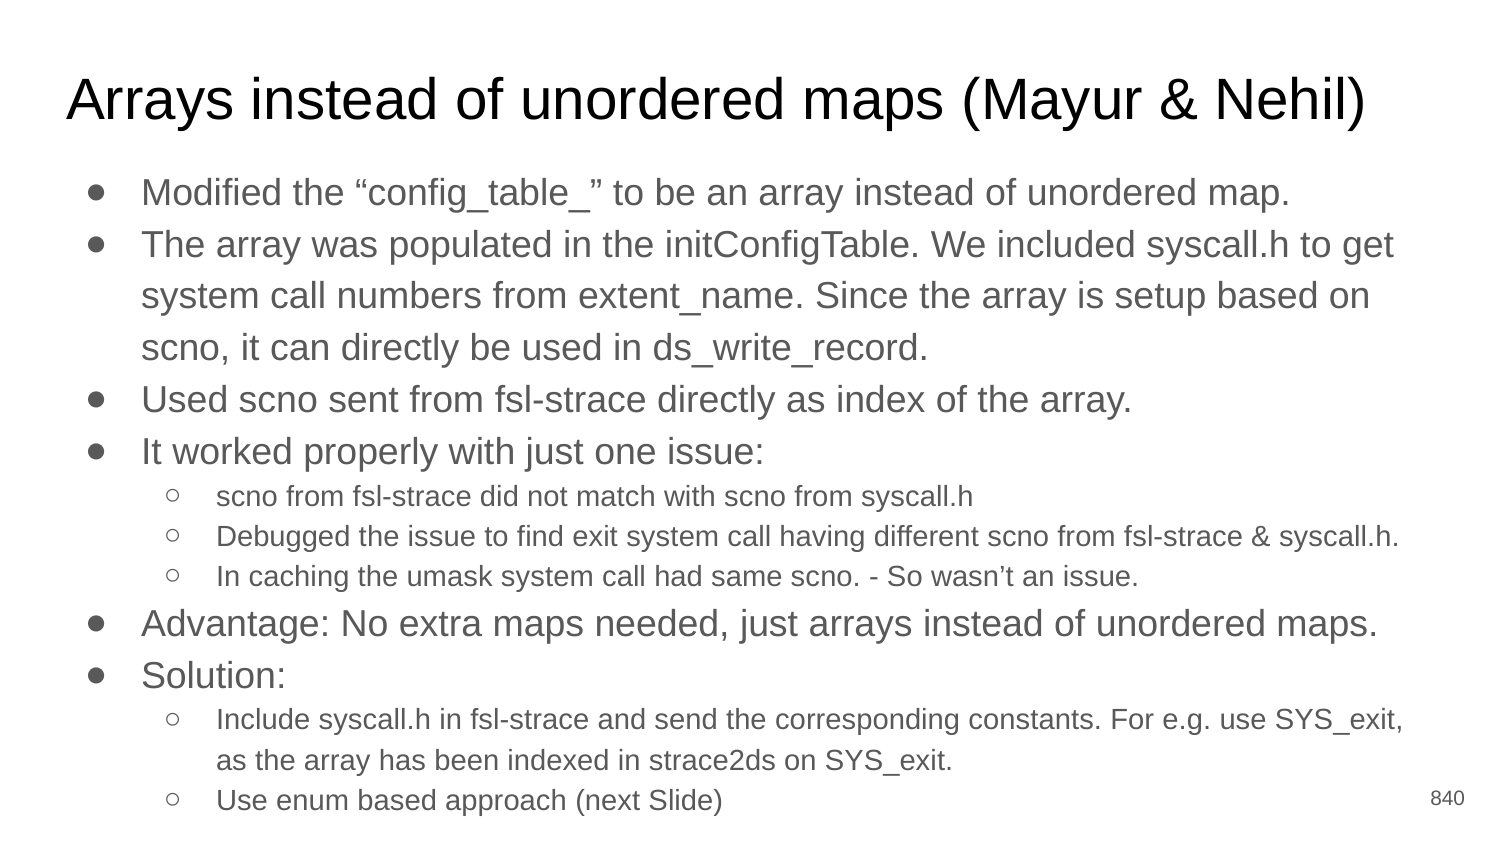

# Arrays instead of unordered maps (Mayur & Nehil)
Modified the “config_table_” to be an array instead of unordered map.
The array was populated in the initConfigTable. We included syscall.h to get system call numbers from extent_name. Since the array is setup based on scno, it can directly be used in ds_write_record.
Used scno sent from fsl-strace directly as index of the array.
It worked properly with just one issue:
scno from fsl-strace did not match with scno from syscall.h
Debugged the issue to find exit system call having different scno from fsl-strace & syscall.h.
In caching the umask system call had same scno. - So wasn’t an issue.
Advantage: No extra maps needed, just arrays instead of unordered maps.
Solution:
Include syscall.h in fsl-strace and send the corresponding constants. For e.g. use SYS_exit, as the array has been indexed in strace2ds on SYS_exit.
Use enum based approach (next Slide)
840